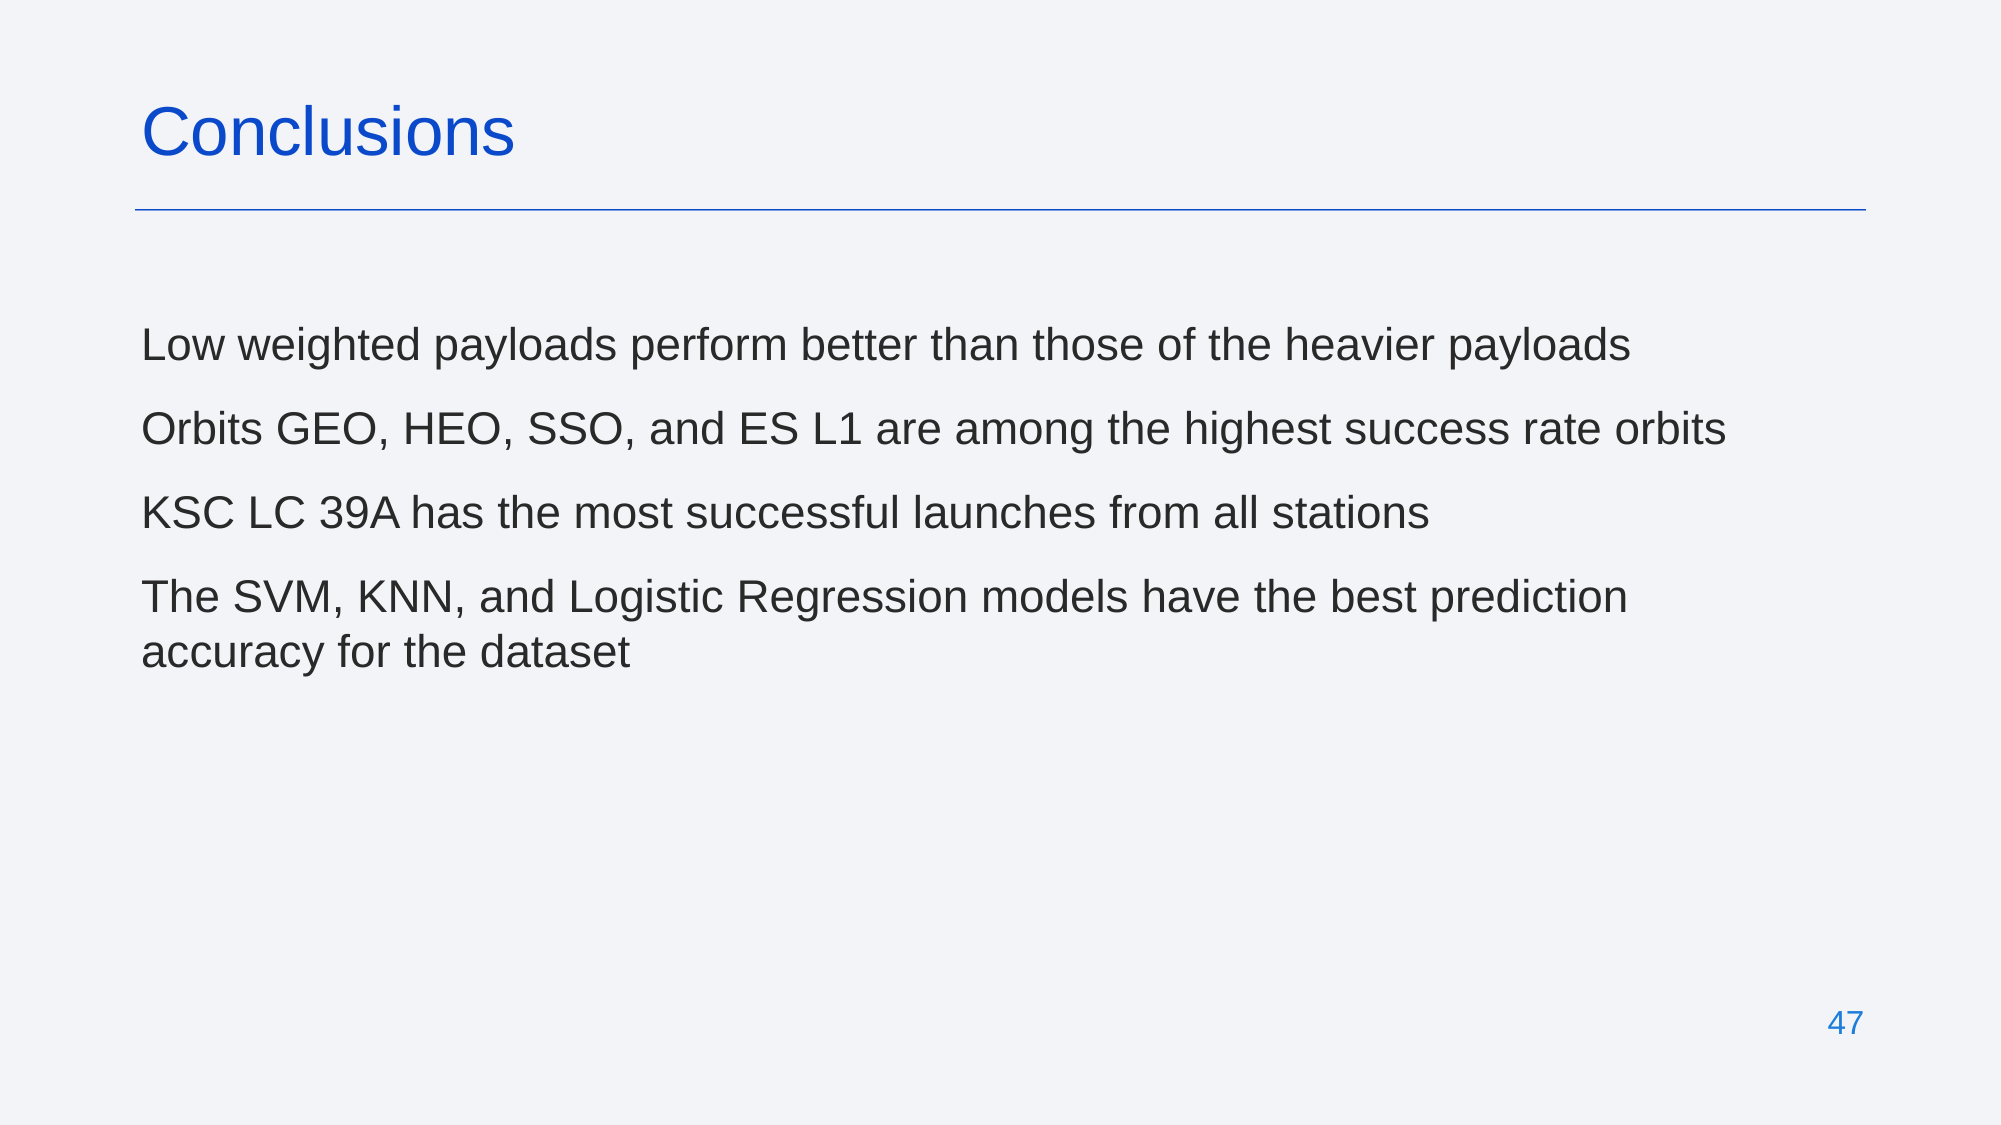

Conclusions
Low weighted payloads perform better than those of the heavier payloads
Orbits GEO, HEO, SSO, and ES L1 are among the highest success rate orbits
KSC LC 39A has the most successful launches from all stations
The SVM, KNN, and Logistic Regression models have the best prediction accuracy for the dataset

47